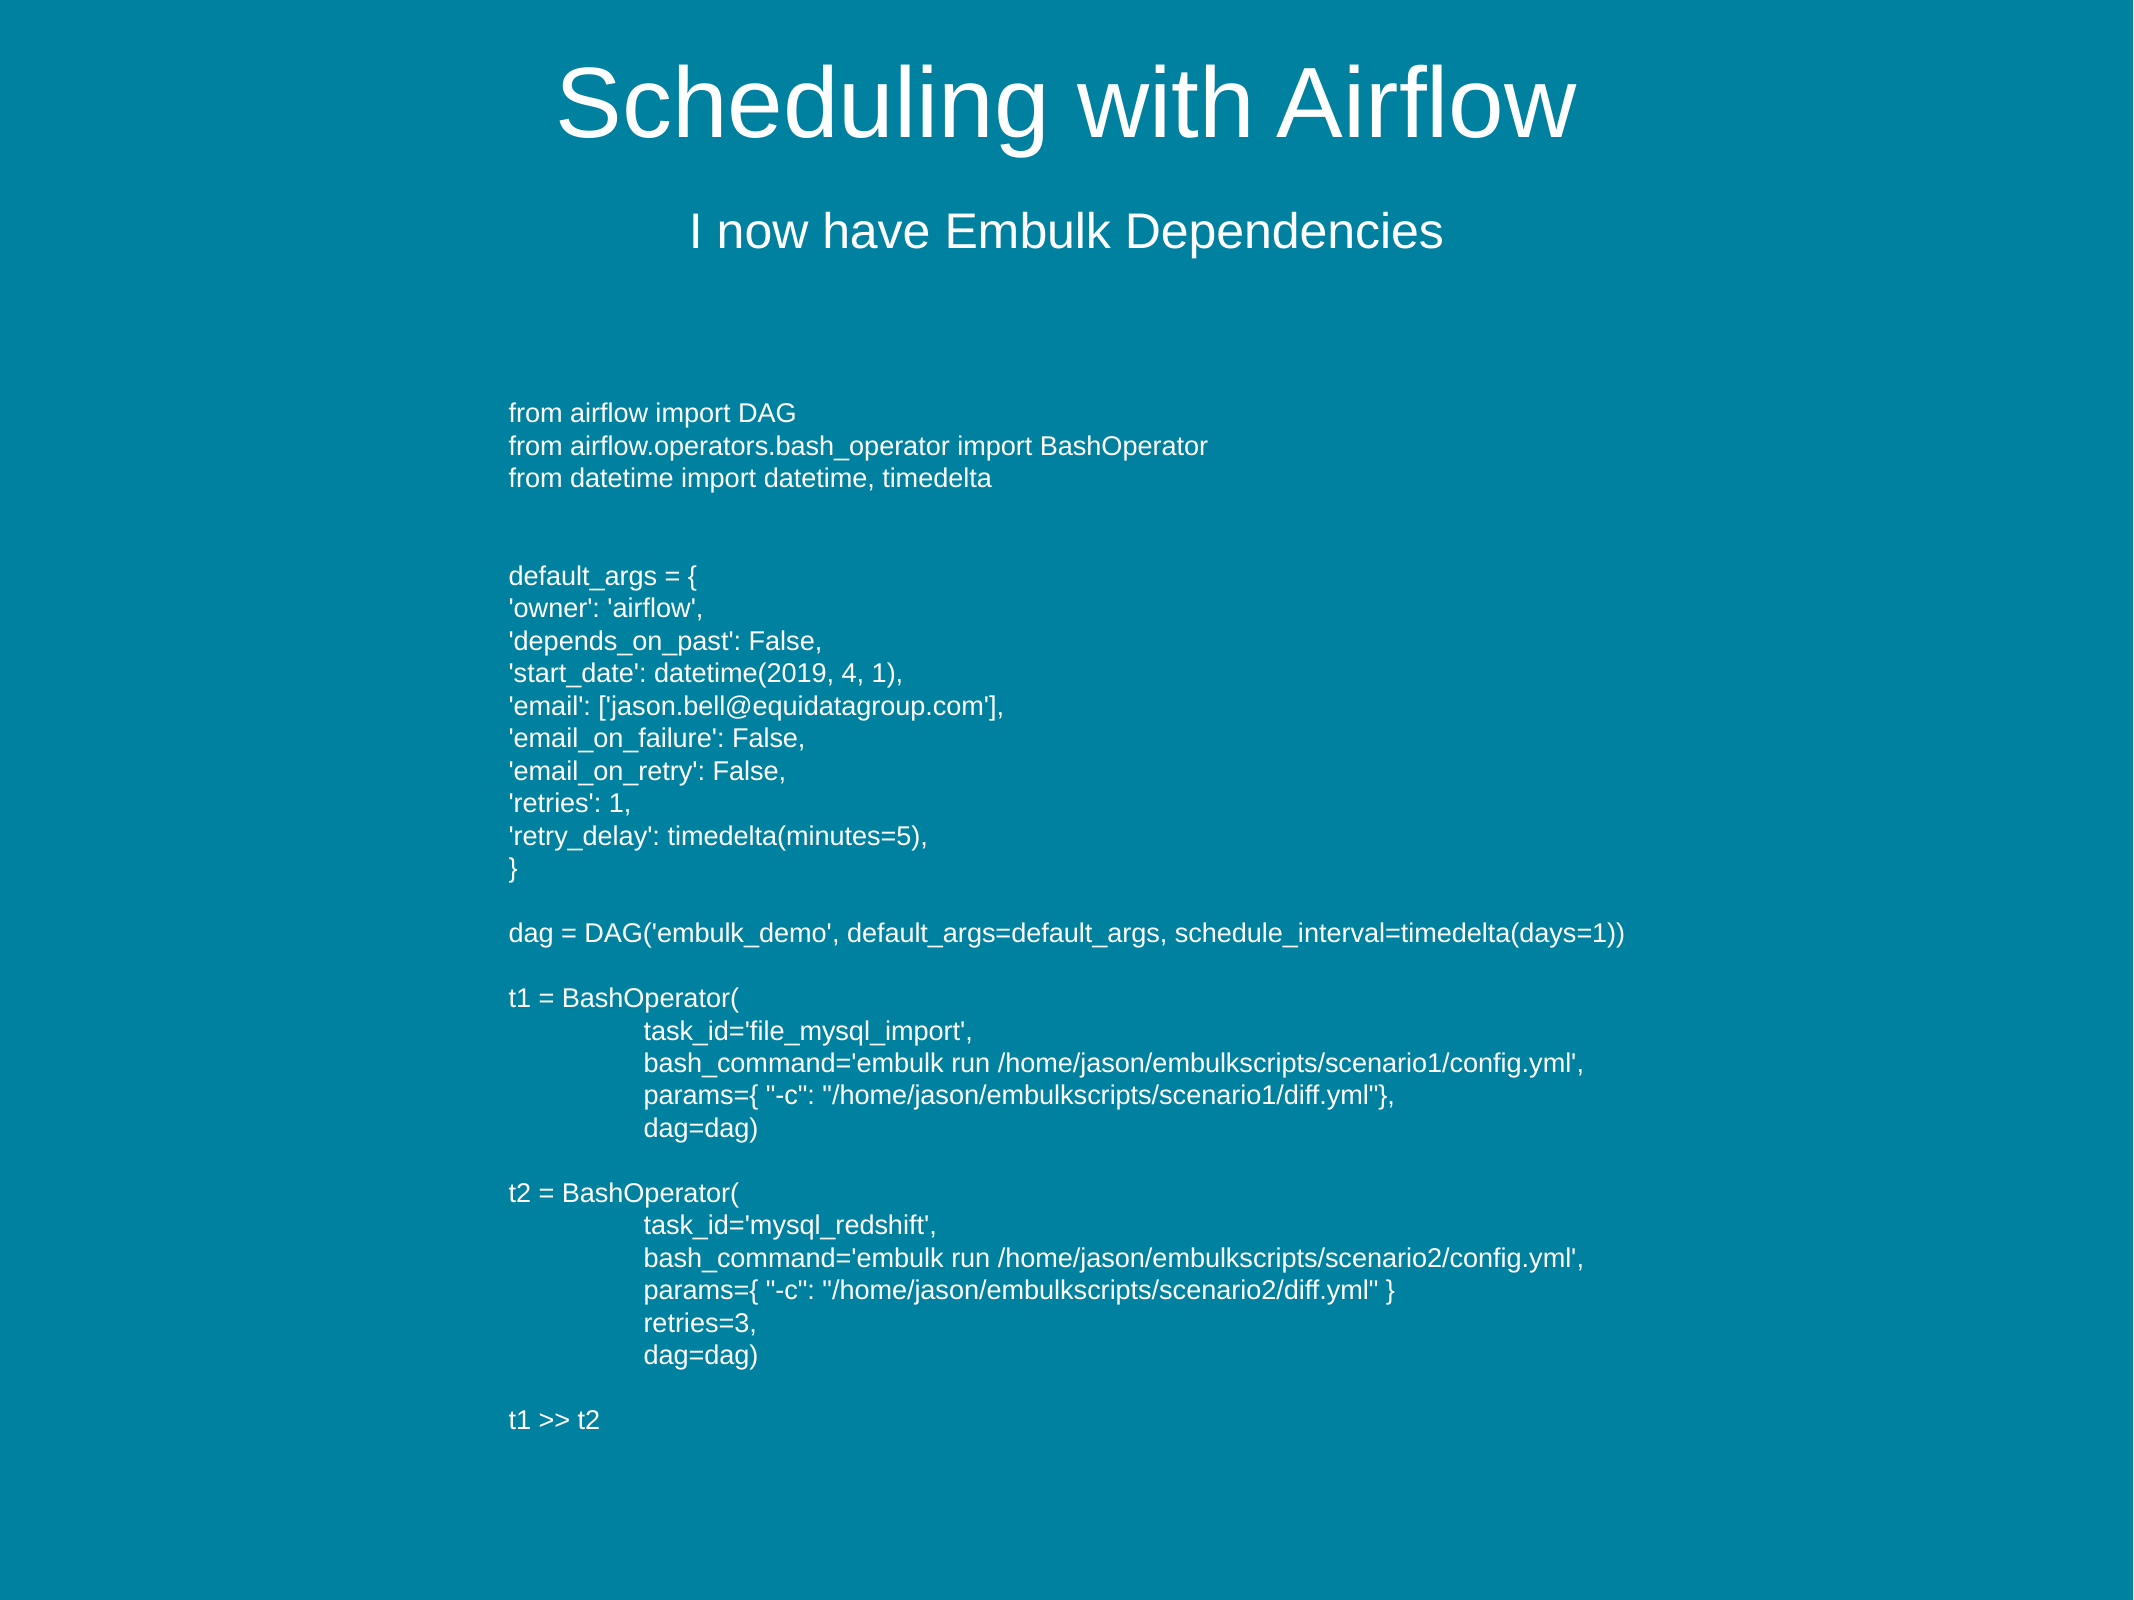

Scheduling with Airflow
I now have Embulk Dependencies

from airflow import DAG
from airflow.operators.bash_operator import BashOperator
from datetime import datetime, timedelta

default_args = {
'owner': 'airflow',
'depends_on_past': False,
'start_date': datetime(2019, 4, 1),
'email': ['jason.bell@equidatagroup.com'],
'email_on_failure': False,
'email_on_retry': False,
'retries': 1,
'retry_delay': timedelta(minutes=5),
}

dag = DAG('embulk_demo', default_args=default_args, schedule_interval=timedelta(days=1))

t1 = BashOperator(
                  task_id='file_mysql_import',
                  bash_command='embulk run /home/jason/embulkscripts/scenario1/config.yml',
                  params={ "-c": "/home/jason/embulkscripts/scenario1/diff.yml"},
                  dag=dag)

t2 = BashOperator(
                  task_id='mysql_redshift',
                  bash_command='embulk run /home/jason/embulkscripts/scenario2/config.yml',
                  params={ "-c": "/home/jason/embulkscripts/scenario2/diff.yml" }
                  retries=3,
                  dag=dag)

t1 >> t2